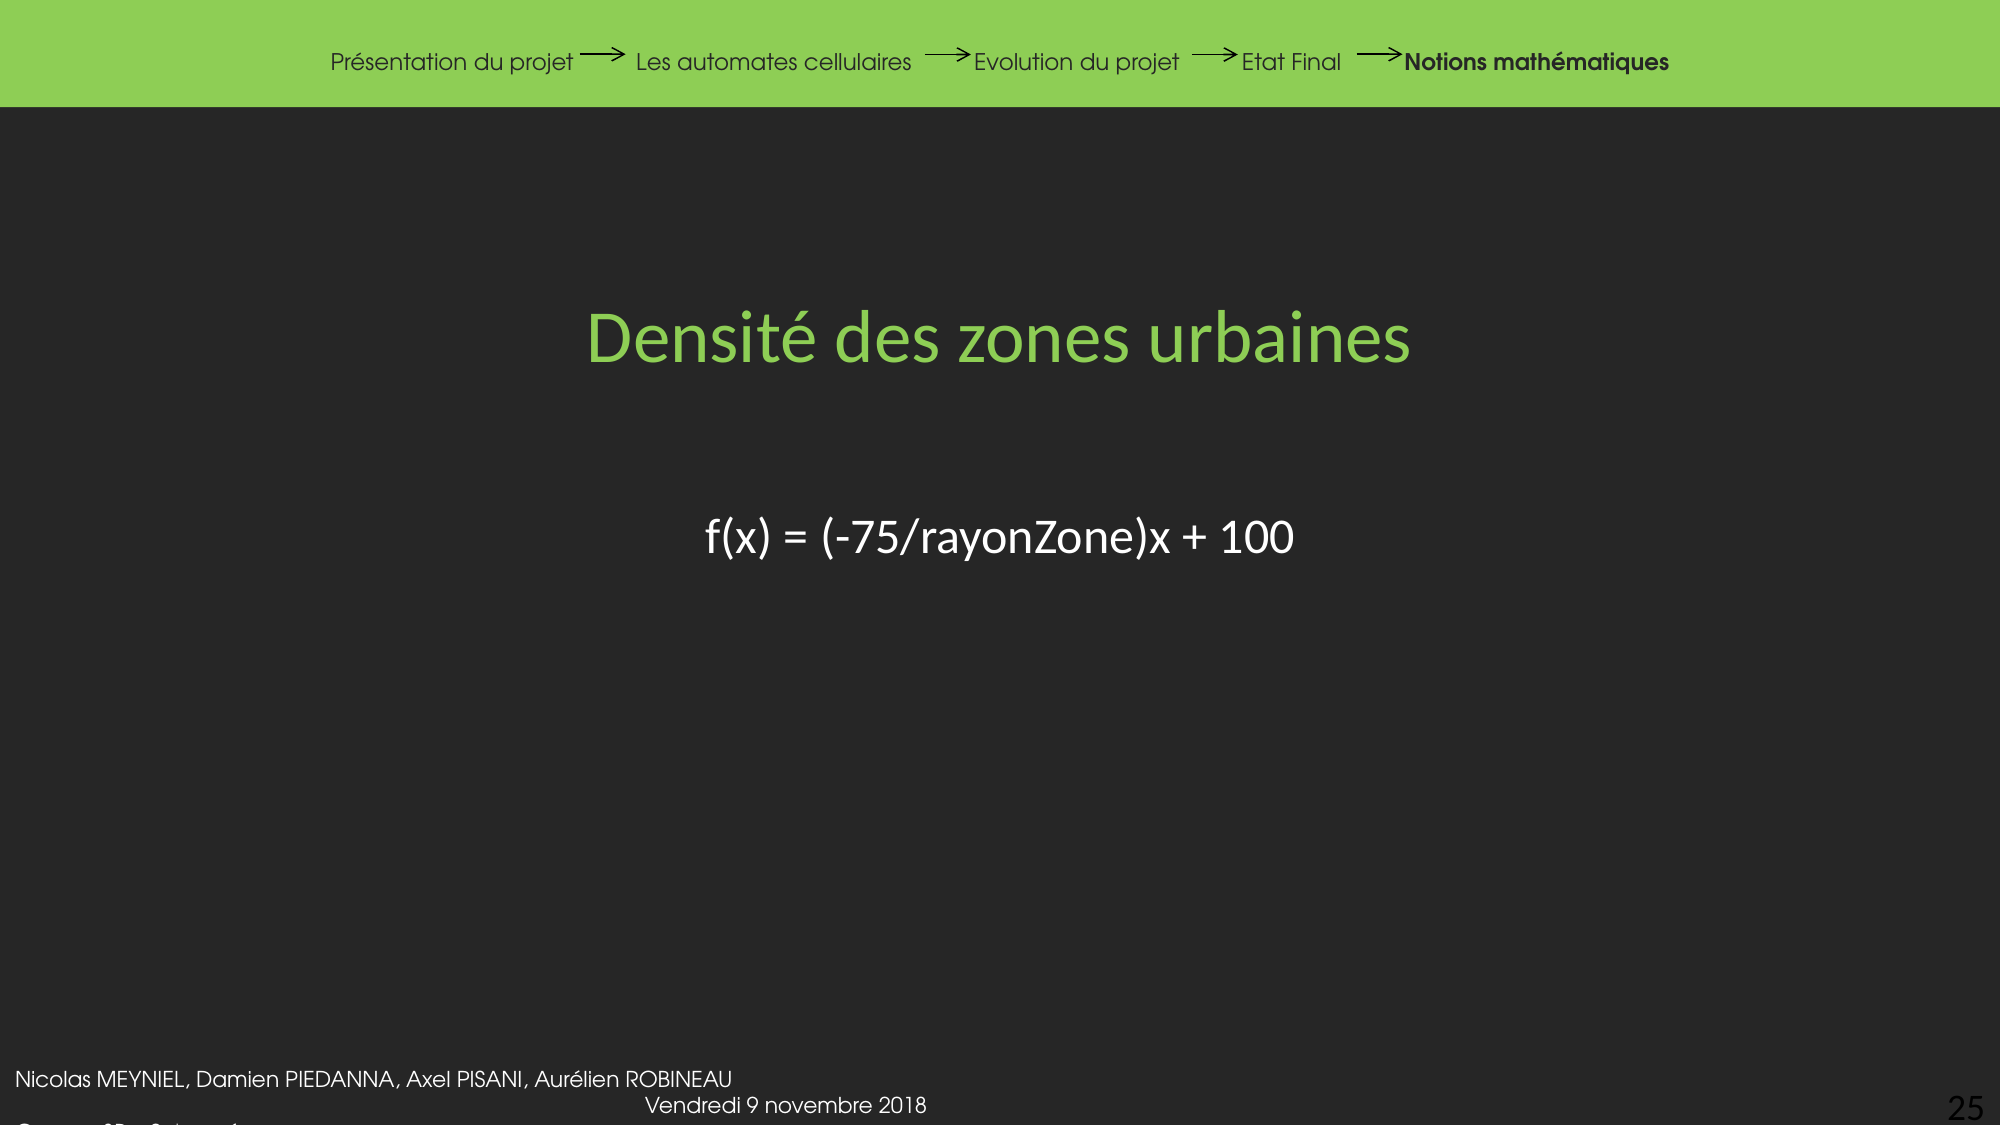

Présentation du projet          Les automates cellulaires          Evolution du projet          Etat Final          Notions mathématiques

Densité des zones urbaines
f(x) = (-75/rayonZone)x + 100
Nicolas MEYNIEL, Damien PIEDANNA, Axel PISANI, Aurélien ROBINEAU													     Vendredi 9 novembre 2018
Groupe 3B – 2nd année
25